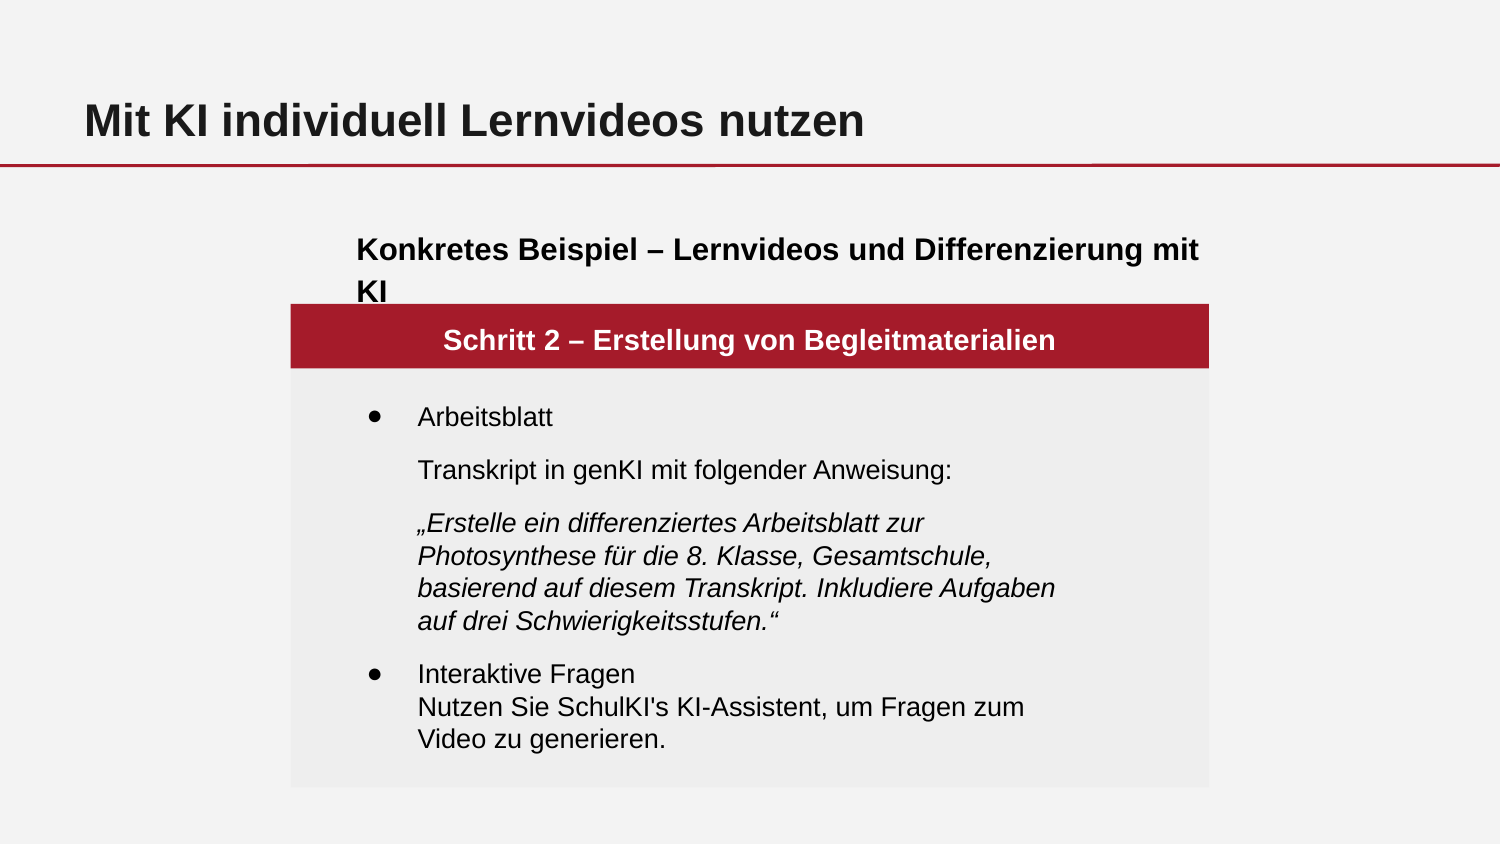

Mit KI individuell Lernvideos nutzen

Konkretes Beispiel – Lernvideos und Differenzierung mit KI
Schritt 2 – Erstellung von Begleitmaterialien

Arbeitsblatt
Transkript in genKI mit folgender Anweisung:
„Erstelle ein differenziertes Arbeitsblatt zur Photosynthese für die 8. Klasse, Gesamtschule, basierend auf diesem Transkript. Inkludiere Aufgaben auf drei Schwierigkeitsstufen.“
Interaktive Fragen
Nutzen Sie SchulKI's KI-Assistent, um Fragen zum Video zu generieren.